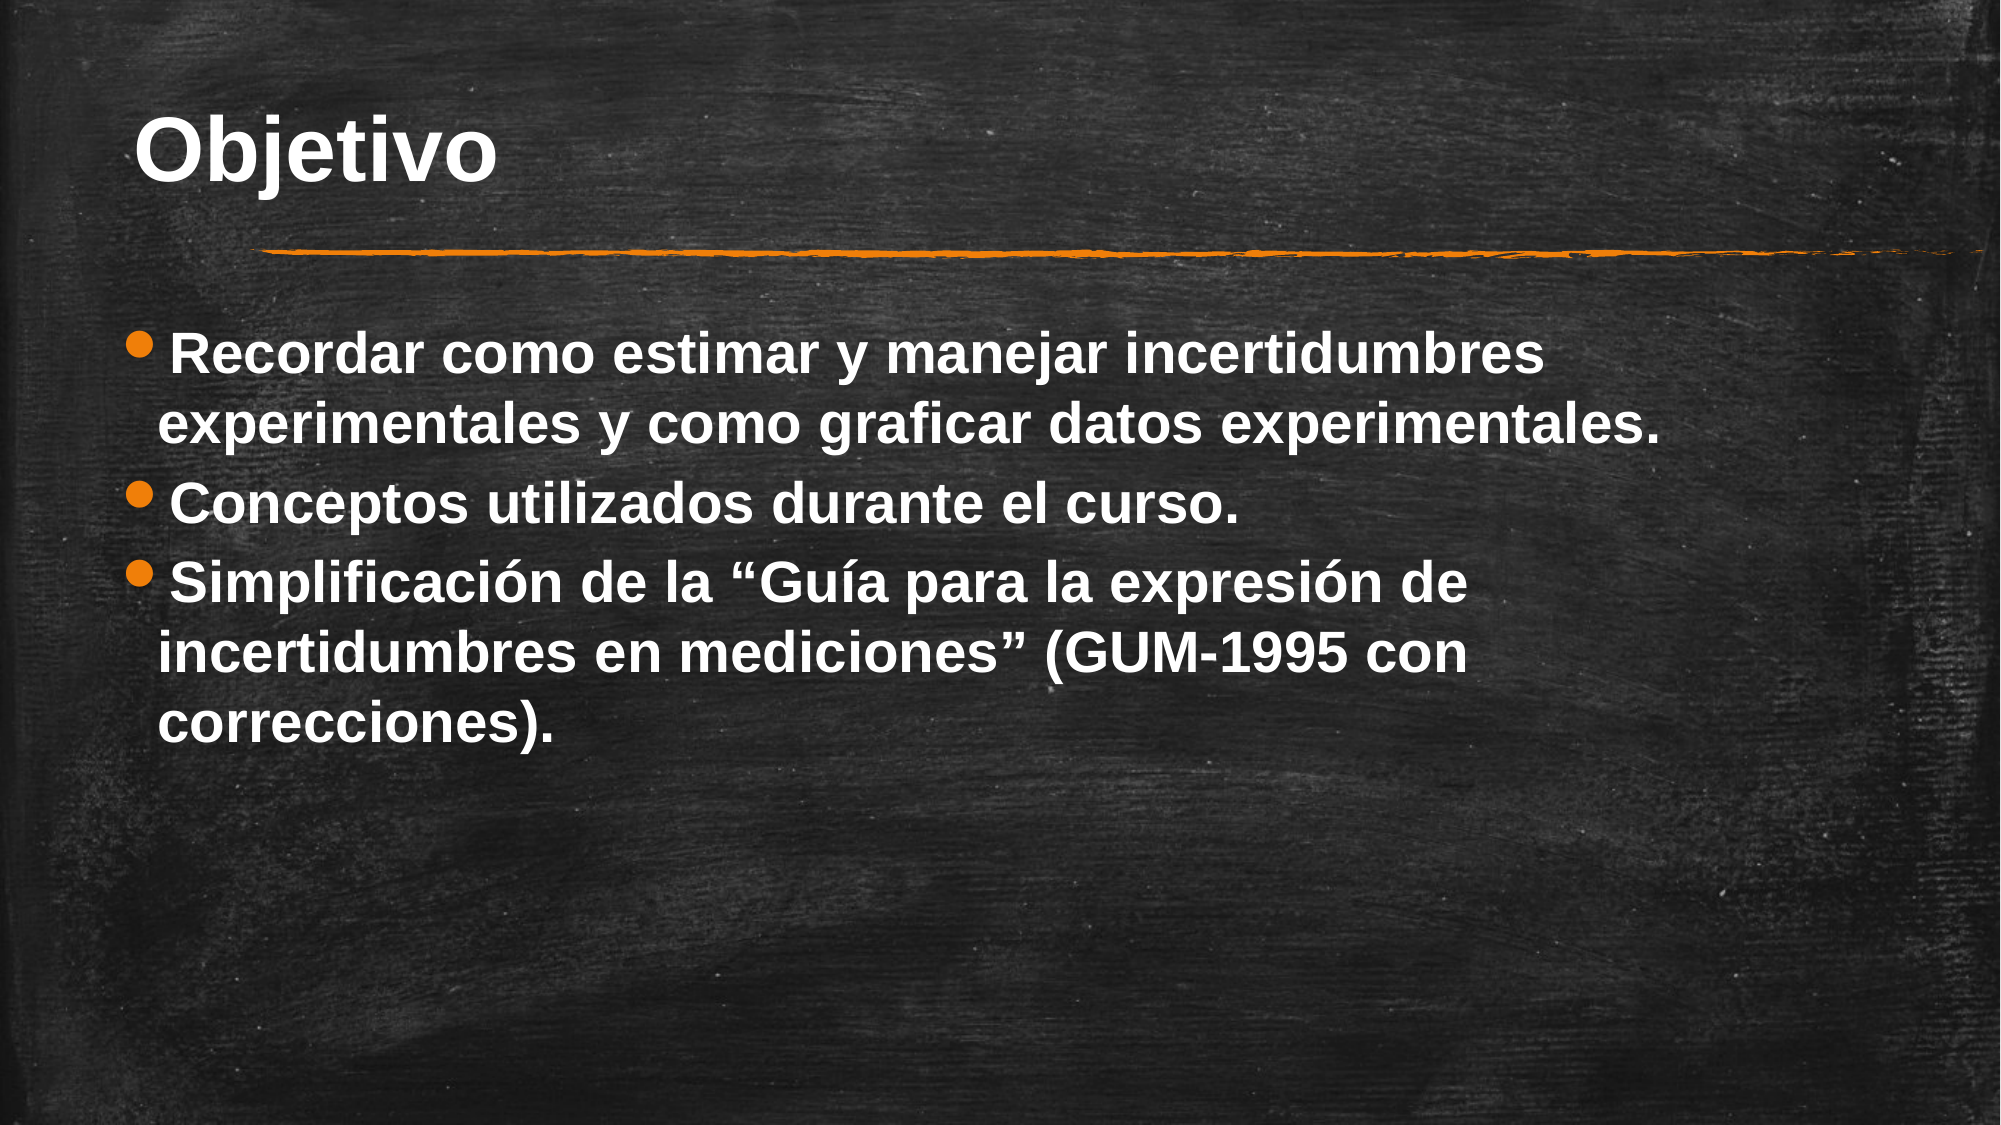

# Objetivo
Recordar como estimar y manejar incertidumbres experimentales y como graficar datos experimentales.
Conceptos utilizados durante el curso.
Simplificación de la “Guía para la expresión de incertidumbres en mediciones” (GUM-1995 con correcciones).